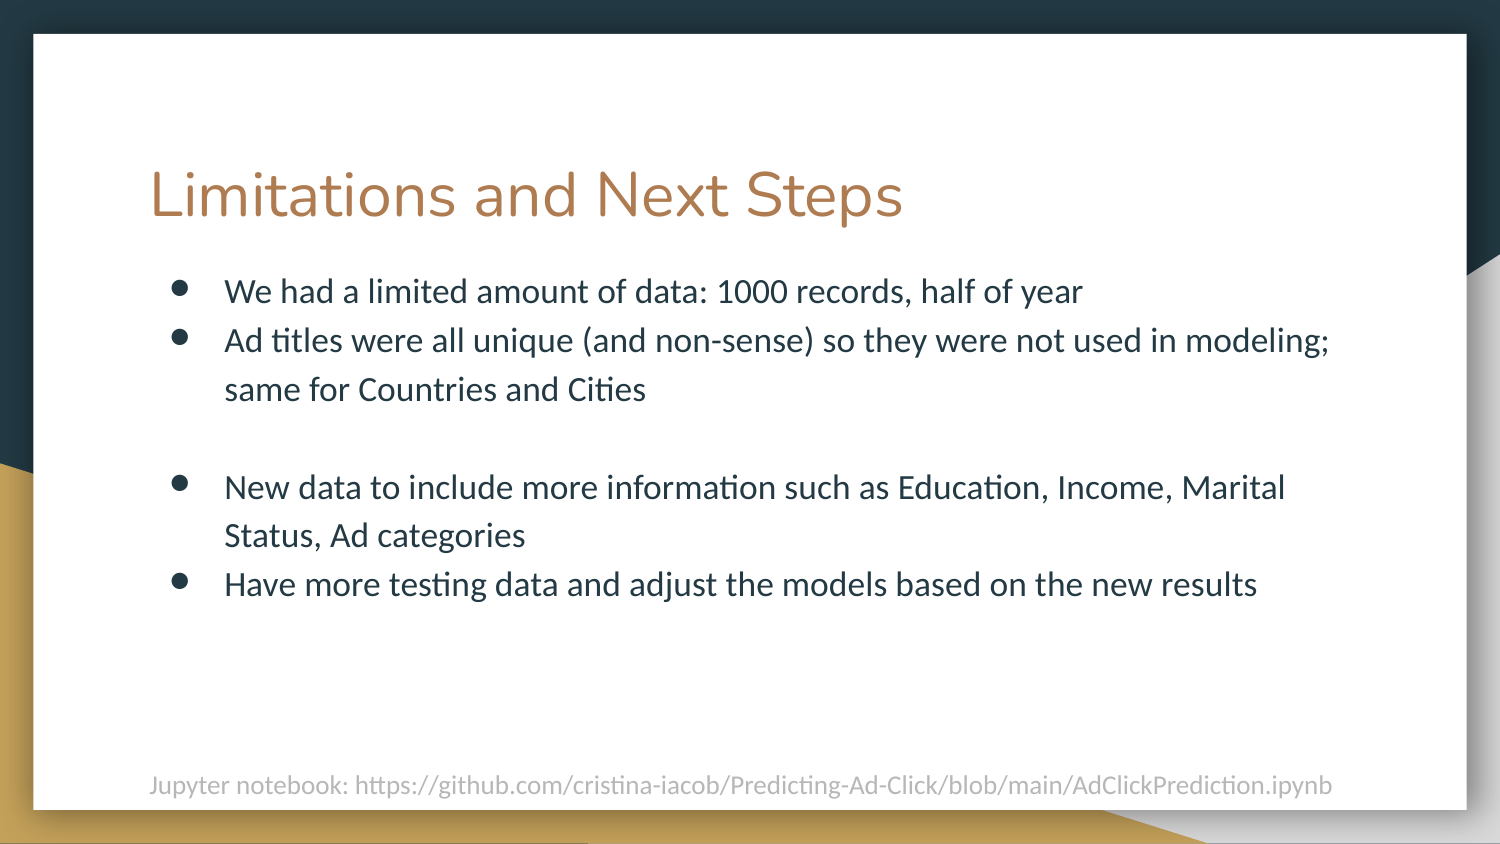

# Limitations and Next Steps
We had a limited amount of data: 1000 records, half of year
Ad titles were all unique (and non-sense) so they were not used in modeling; same for Countries and Cities

New data to include more information such as Education, Income, Marital Status, Ad categories
Have more testing data and adjust the models based on the new results
Jupyter notebook: https://github.com/cristina-iacob/Predicting-Ad-Click/blob/main/AdClickPrediction.ipynb